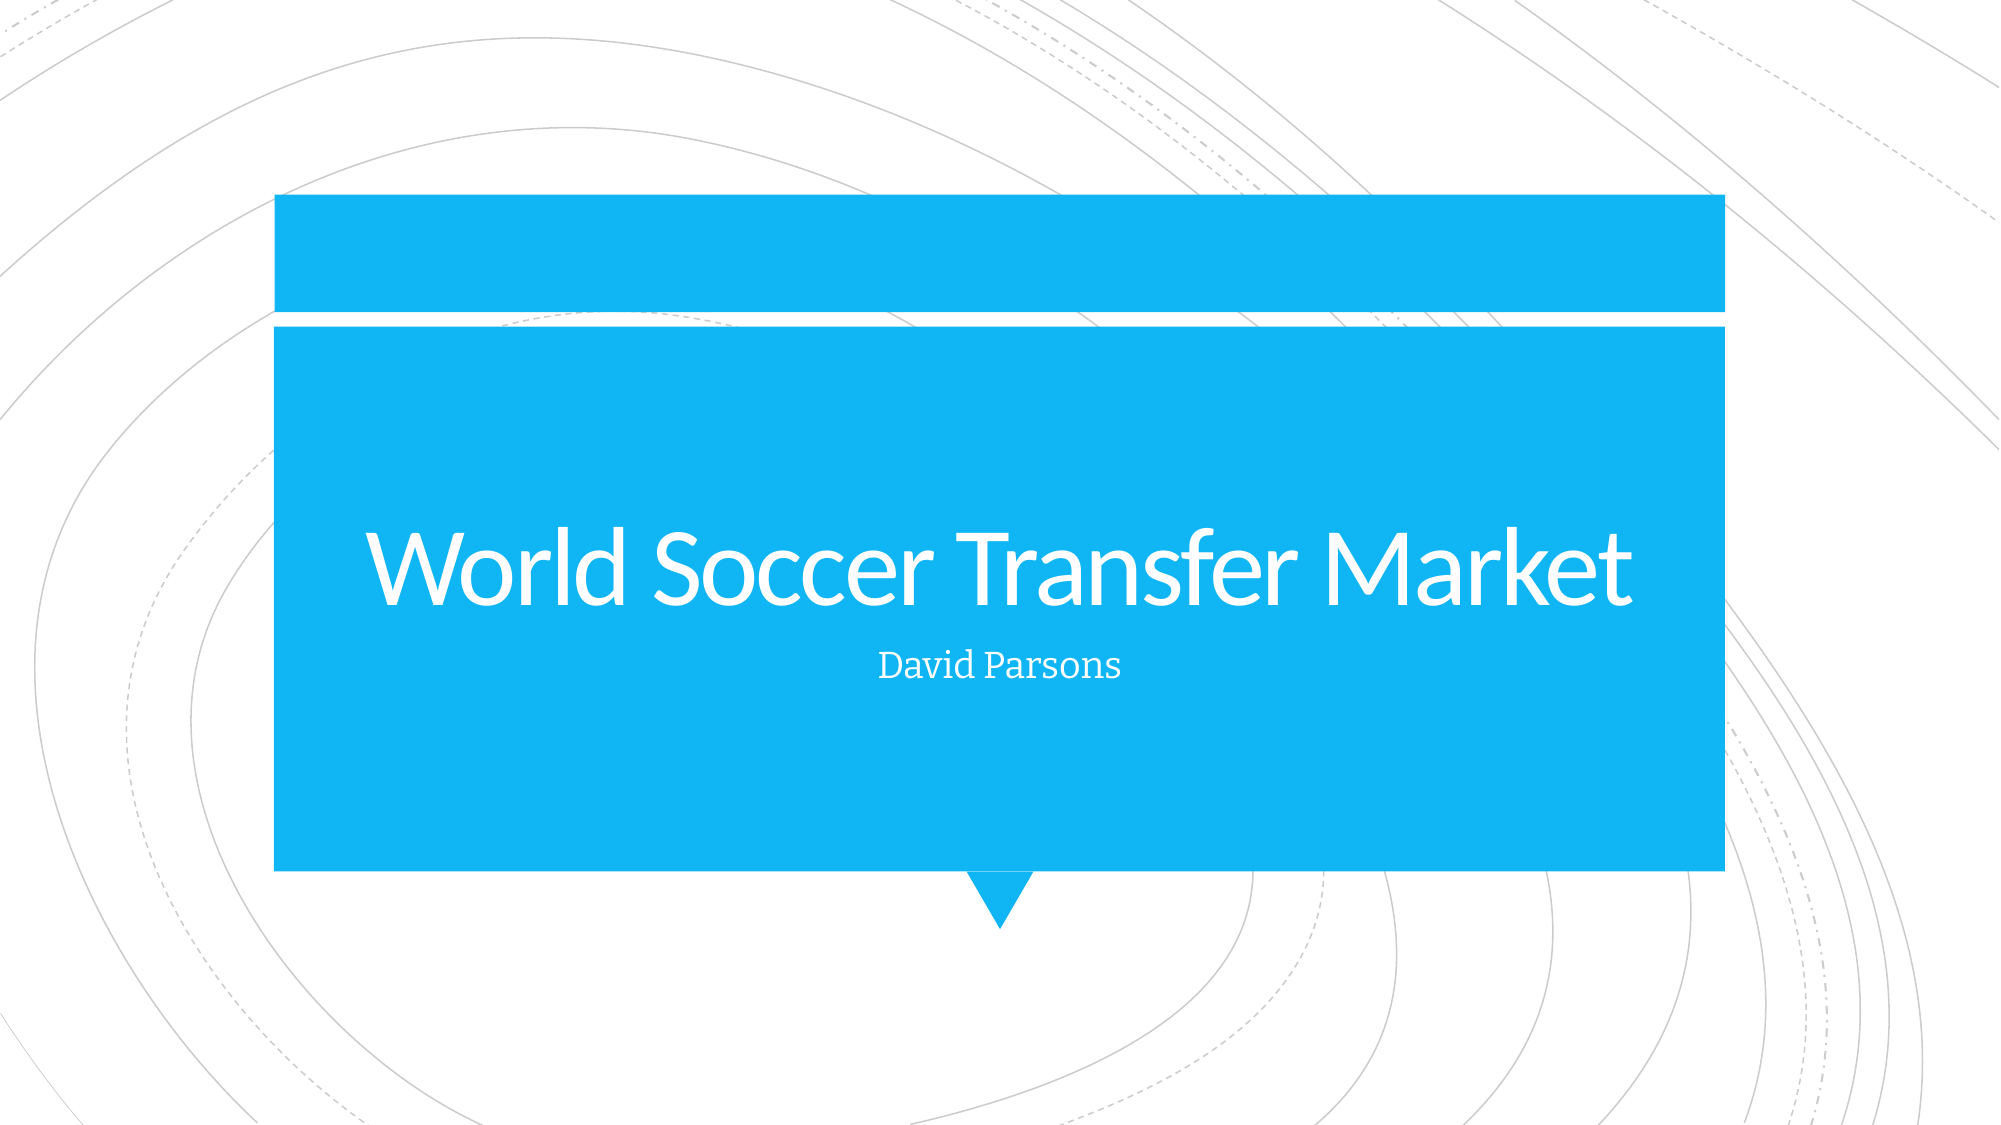

# World Soccer Transfer Market
David Parsons